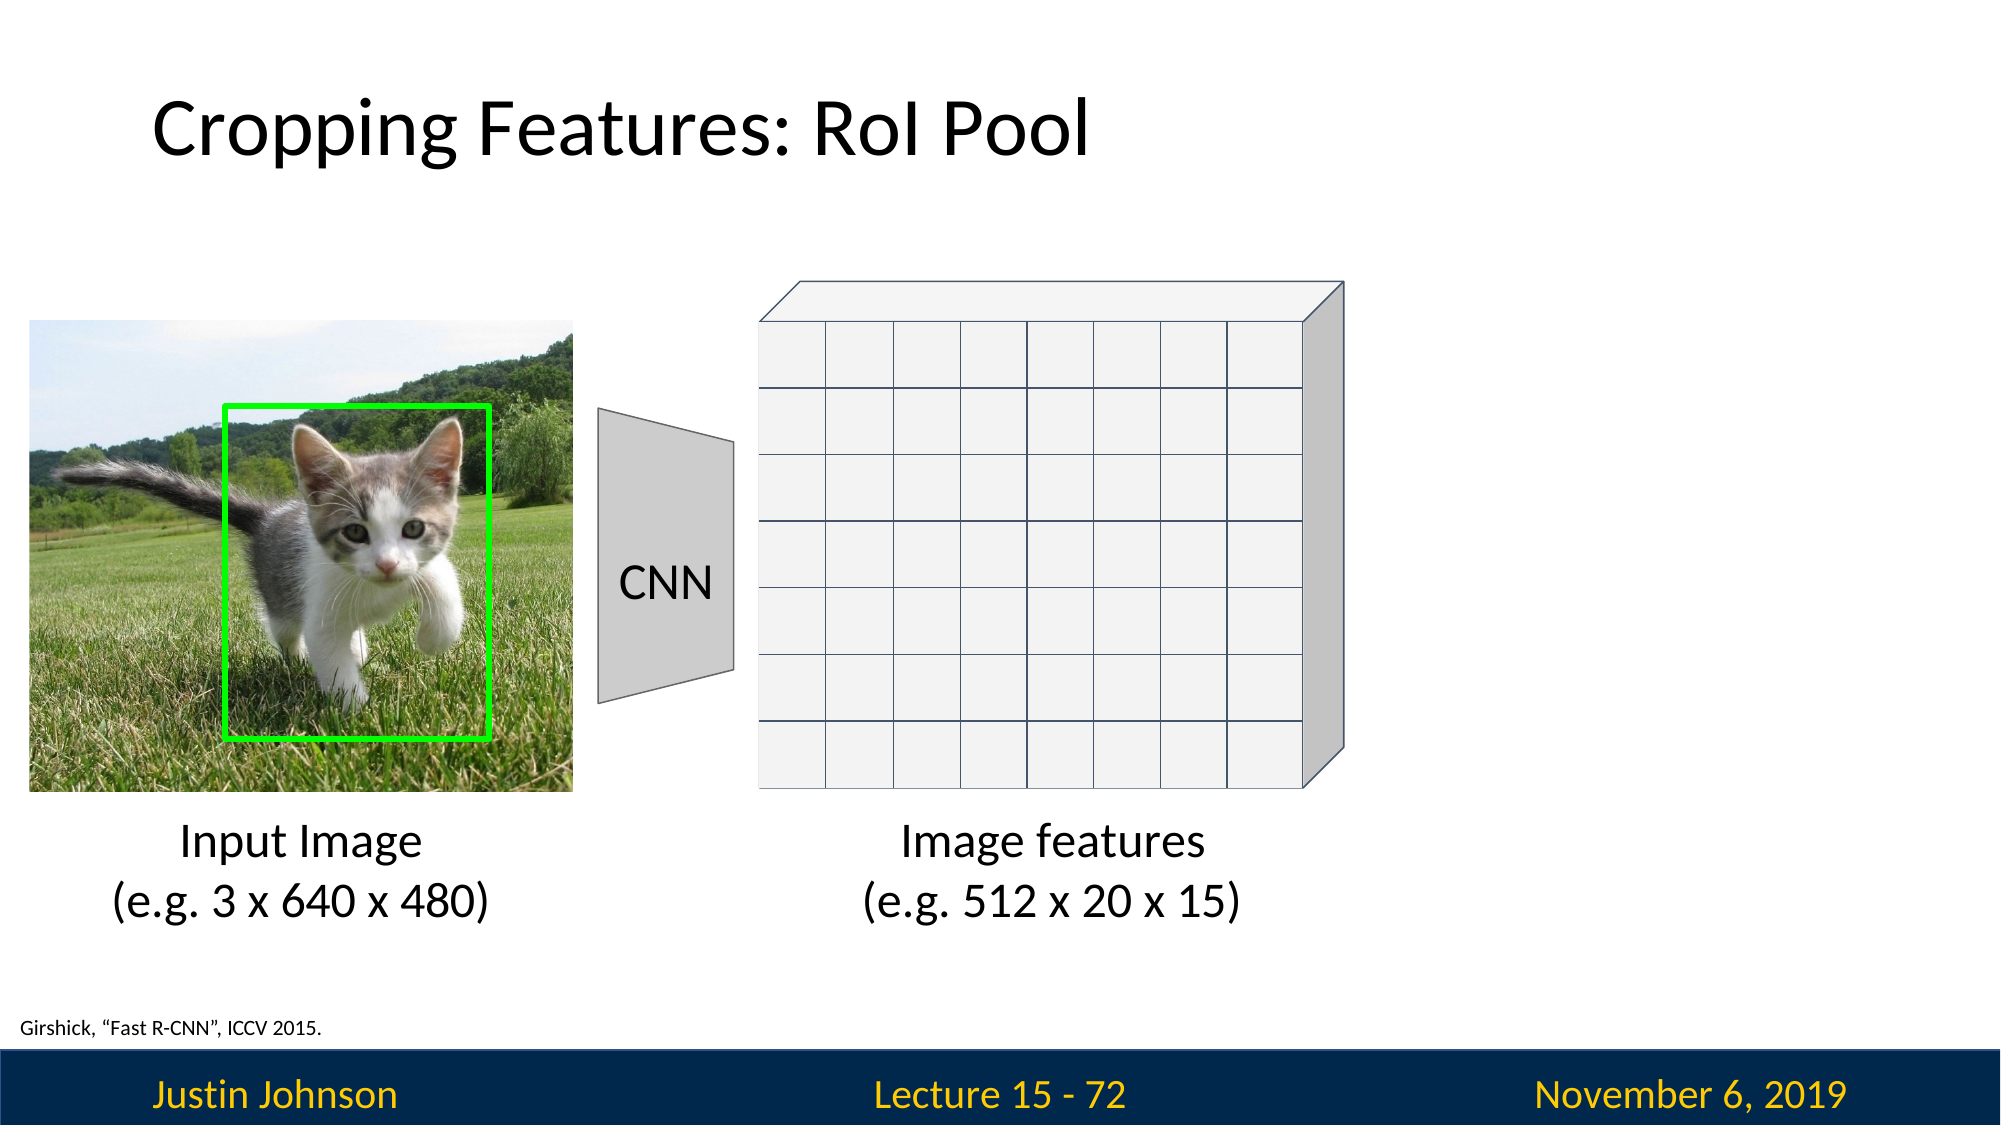

# Cropping Features: RoI Pool

|  |  |  |  |  |  |  |  |
| --- | --- | --- | --- | --- | --- | --- | --- |
|  |  |  |  |  |  |  |  |
|  |  |  |  |  |  |  |  |
|  |  |  |  |  |  |  |  |
|  |  |  |  |  |  |  |  |
|  |  |  |  |  |  |  |  |
|  |  |  |  |  |  |  |  |

CNN
Image features (e.g. 512 x 20 x 15)
Input Image (e.g. 3 x 640 x 480)
Girshick, “Fast R-CNN”, ICCV 2015.
Justin Johnson
November 6, 2019
Lecture 15 - 72